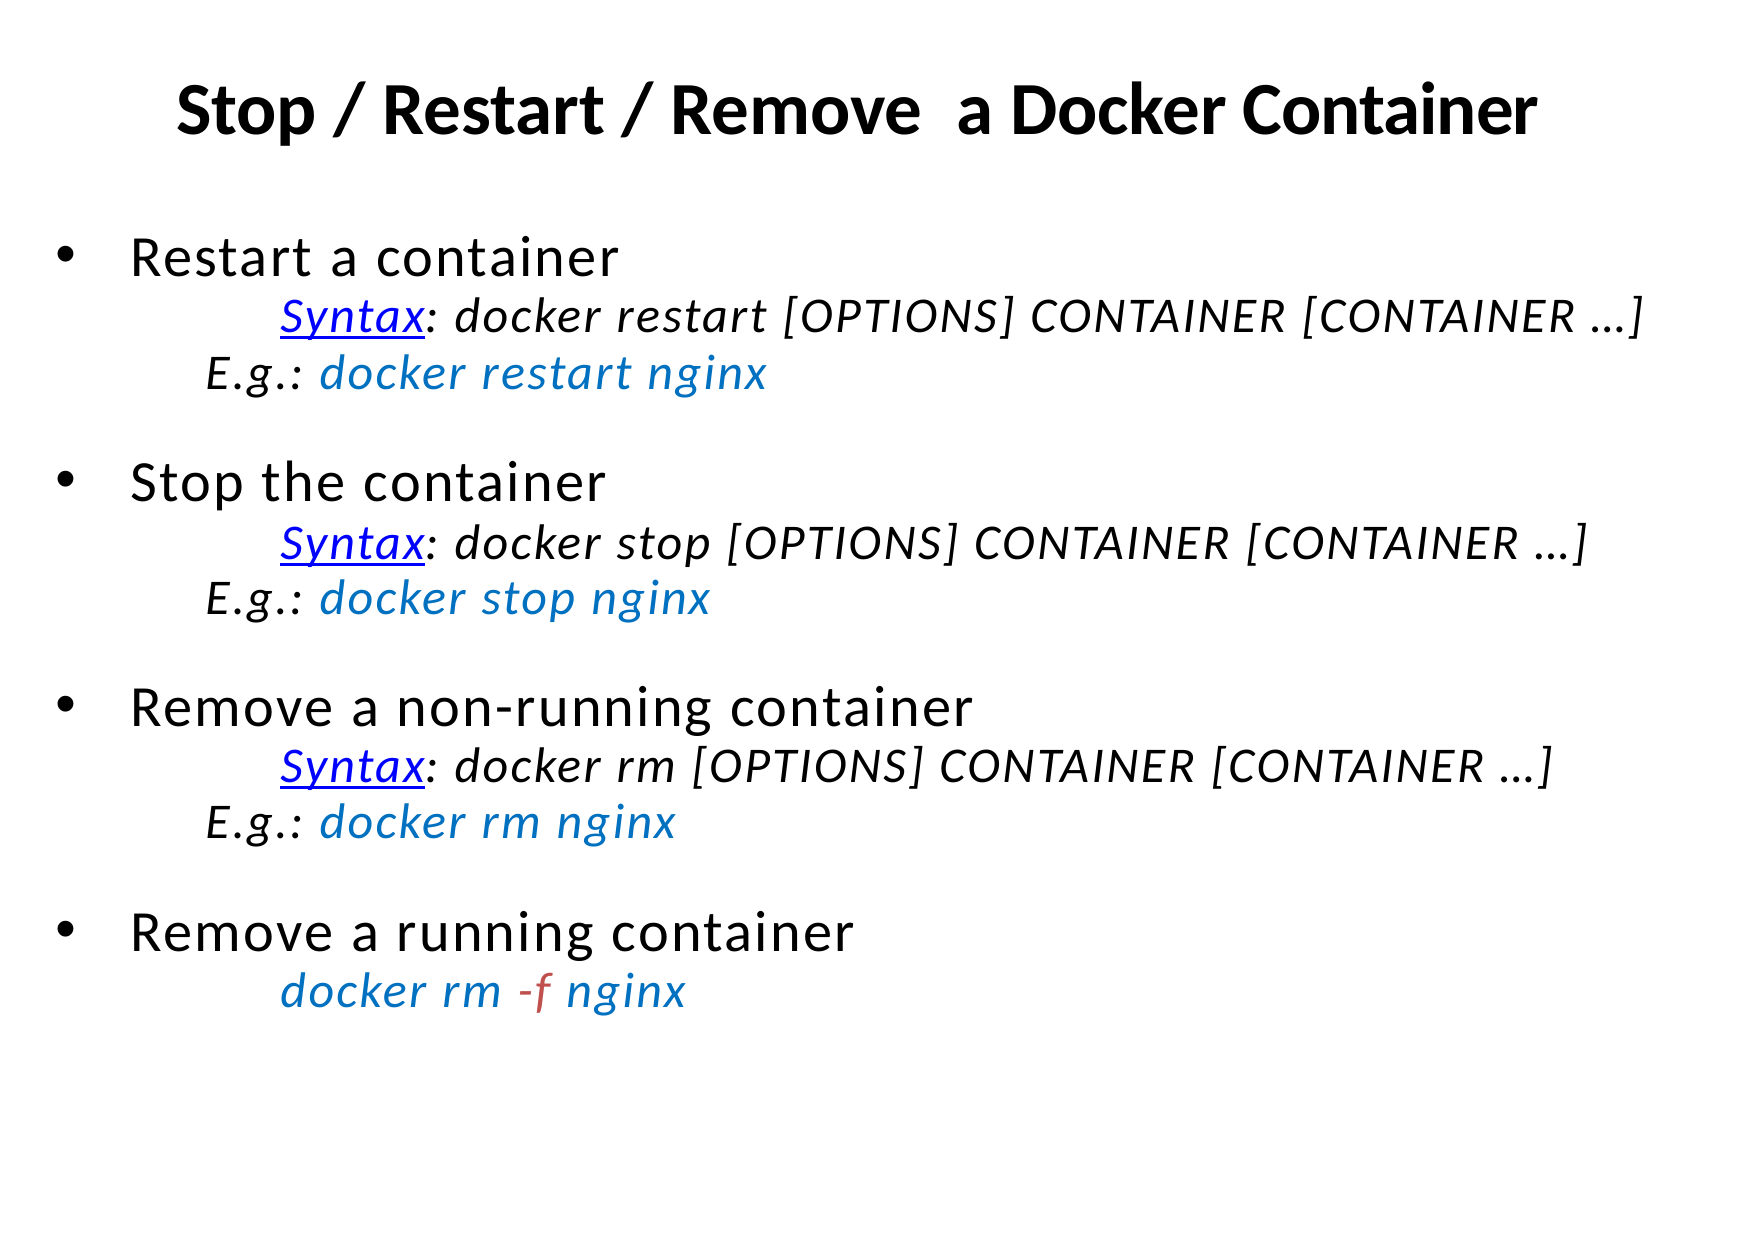

# Stop / Restart / Remove  a Docker Container
Restart a container
	Syntax: docker restart [OPTIONS] CONTAINER [CONTAINER …]
	E.g.: docker restart nginx

Stop the container
	Syntax: docker stop [OPTIONS] CONTAINER [CONTAINER …]
	E.g.: docker stop nginx

Remove a non-running container
	Syntax: docker rm [OPTIONS] CONTAINER [CONTAINER …]
	E.g.: docker rm nginx

Remove a running container
	docker rm -f nginx